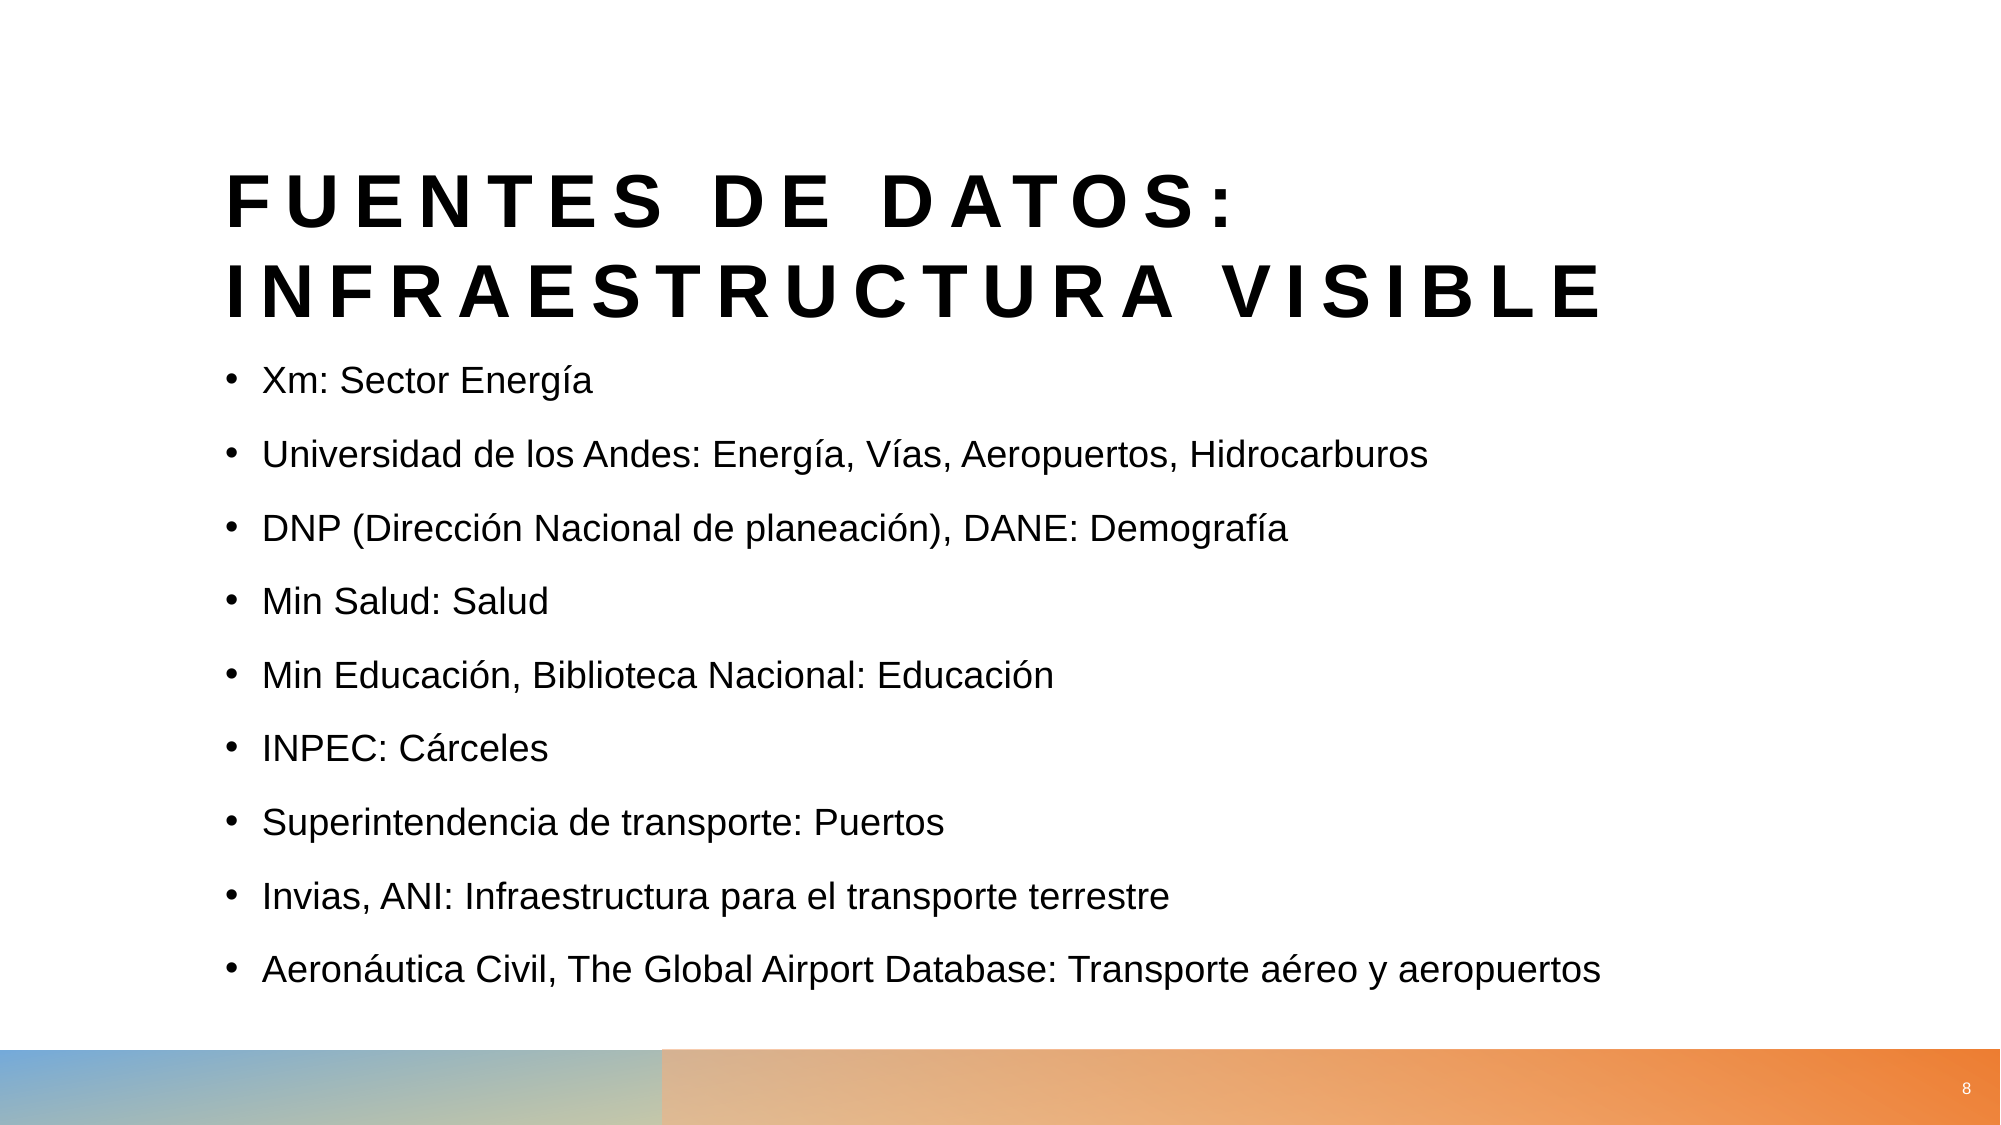

# Fuentes de datos: Infraestructura visible
Xm: Sector Energía
Universidad de los Andes: Energía, Vías, Aeropuertos, Hidrocarburos
DNP (Dirección Nacional de planeación), DANE: Demografía
Min Salud: Salud
Min Educación, Biblioteca Nacional: Educación
INPEC: Cárceles
Superintendencia de transporte: Puertos
Invias, ANI: Infraestructura para el transporte terrestre
Aeronáutica Civil, The Global Airport Database: Transporte aéreo y aeropuertos

8